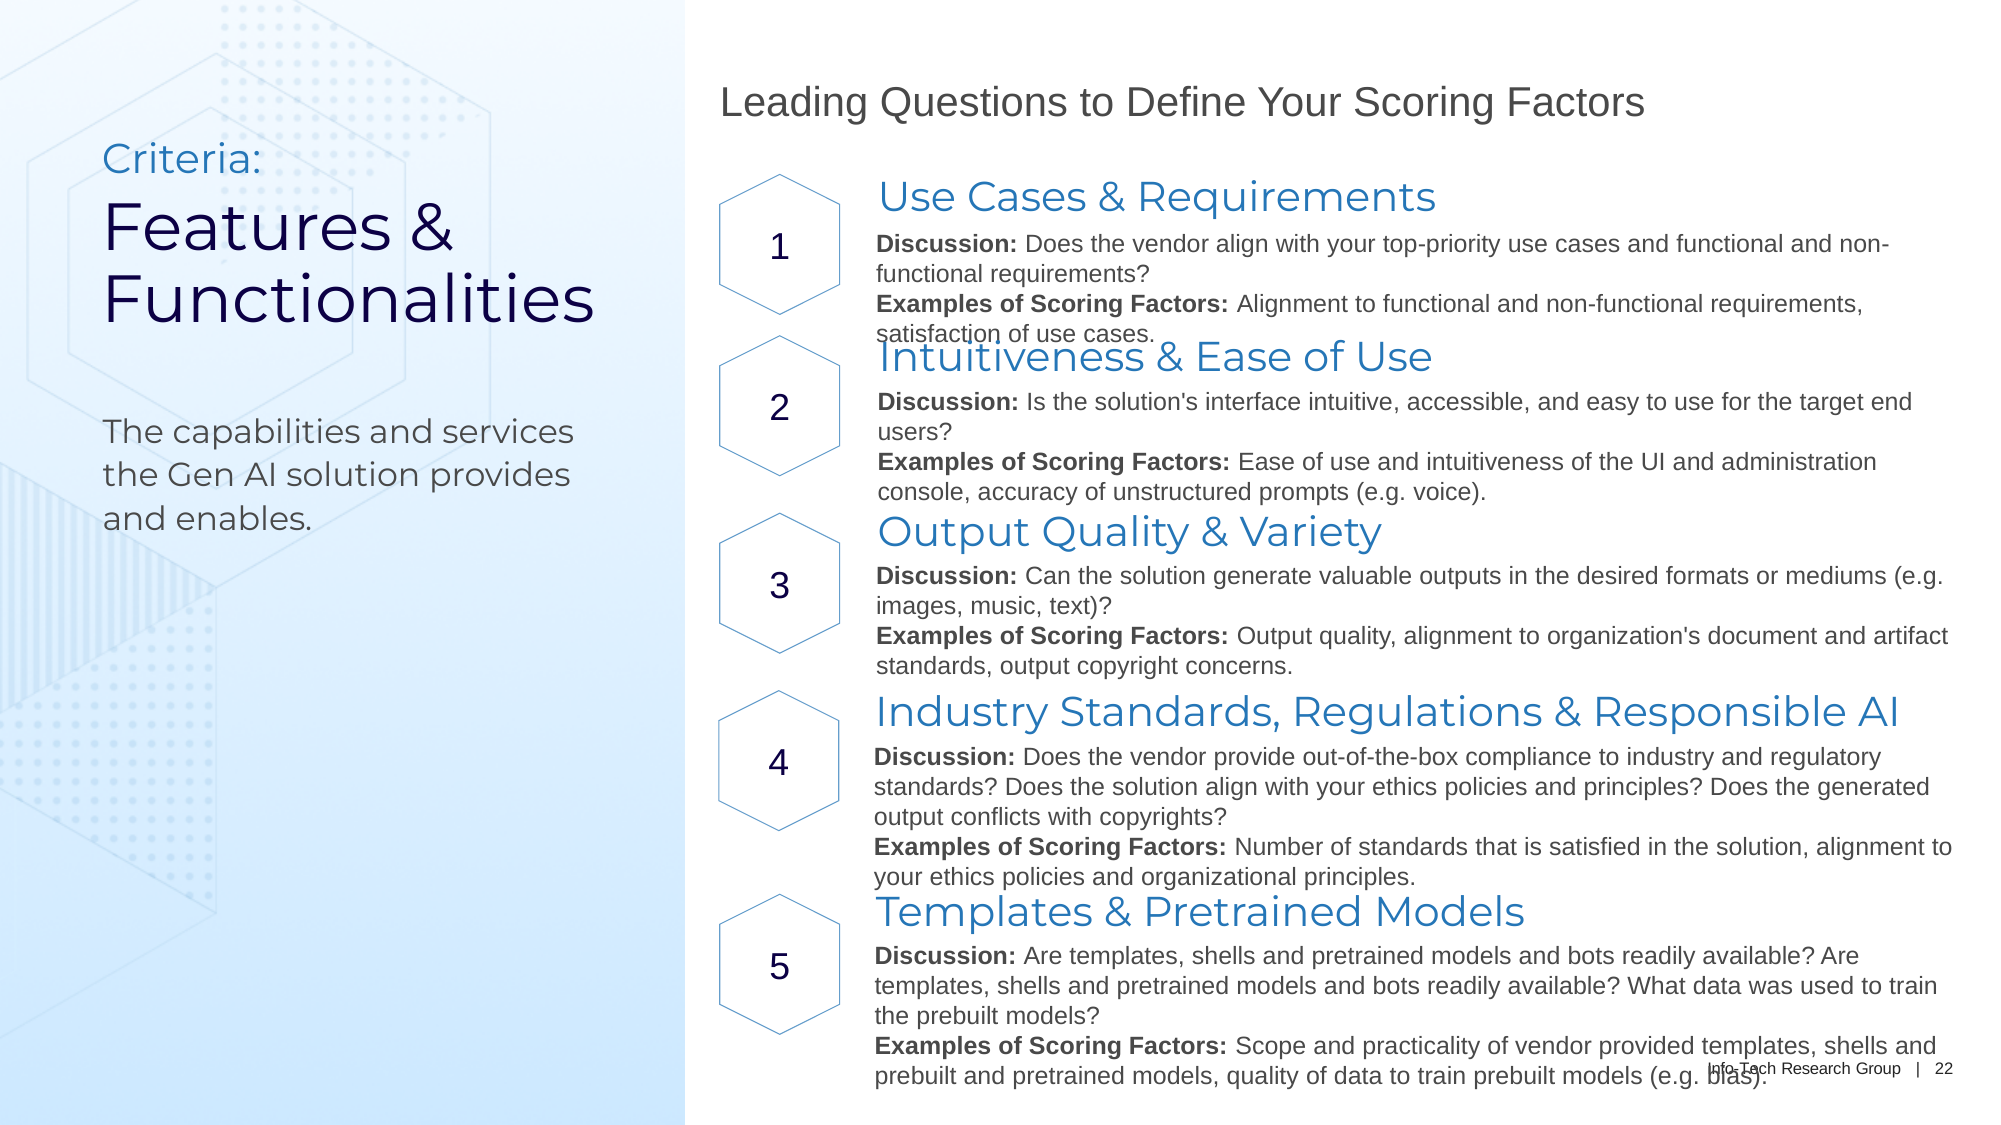

Leading Questions to Define Your Scoring Factors
Criteria:
Use Cases & Requirements
1
Features & Functionalities
Discussion: Does the vendor align with your top-priority use cases and functional and non-functional requirements?
Examples of Scoring Factors: Alignment to functional and non-functional requirements, satisfaction of use cases.
Intuitiveness & Ease of Use
2
Discussion: Is the solution's interface intuitive, accessible, and easy to use for the target end users?
Examples of Scoring Factors: Ease of use and intuitiveness of the UI and administration console, accuracy of unstructured prompts (e.g. voice).
The capabilities and services the Gen AI solution provides and enables.
Output Quality & Variety
3
Discussion: Can the solution generate valuable outputs in the desired formats or mediums (e.g. images, music, text)?
Examples of Scoring Factors: Output quality, alignment to organization's document and artifact standards, output copyright concerns.
Industry Standards, Regulations & Responsible AI
4
Discussion: Does the vendor provide out-of-the-box compliance to industry and regulatory standards? Does the solution align with your ethics policies and principles? Does the generated output conflicts with copyrights?
Examples of Scoring Factors: Number of standards that is satisfied in the solution, alignment to your ethics policies and organizational principles.
Templates & Pretrained Models
5
Discussion: Are templates, shells and pretrained models and bots readily available? Are templates, shells and pretrained models and bots readily available? What data was used to train the prebuilt models?
Examples of Scoring Factors: Scope and practicality of vendor provided templates, shells and prebuilt and pretrained models, quality of data to train prebuilt models (e.g. bias).